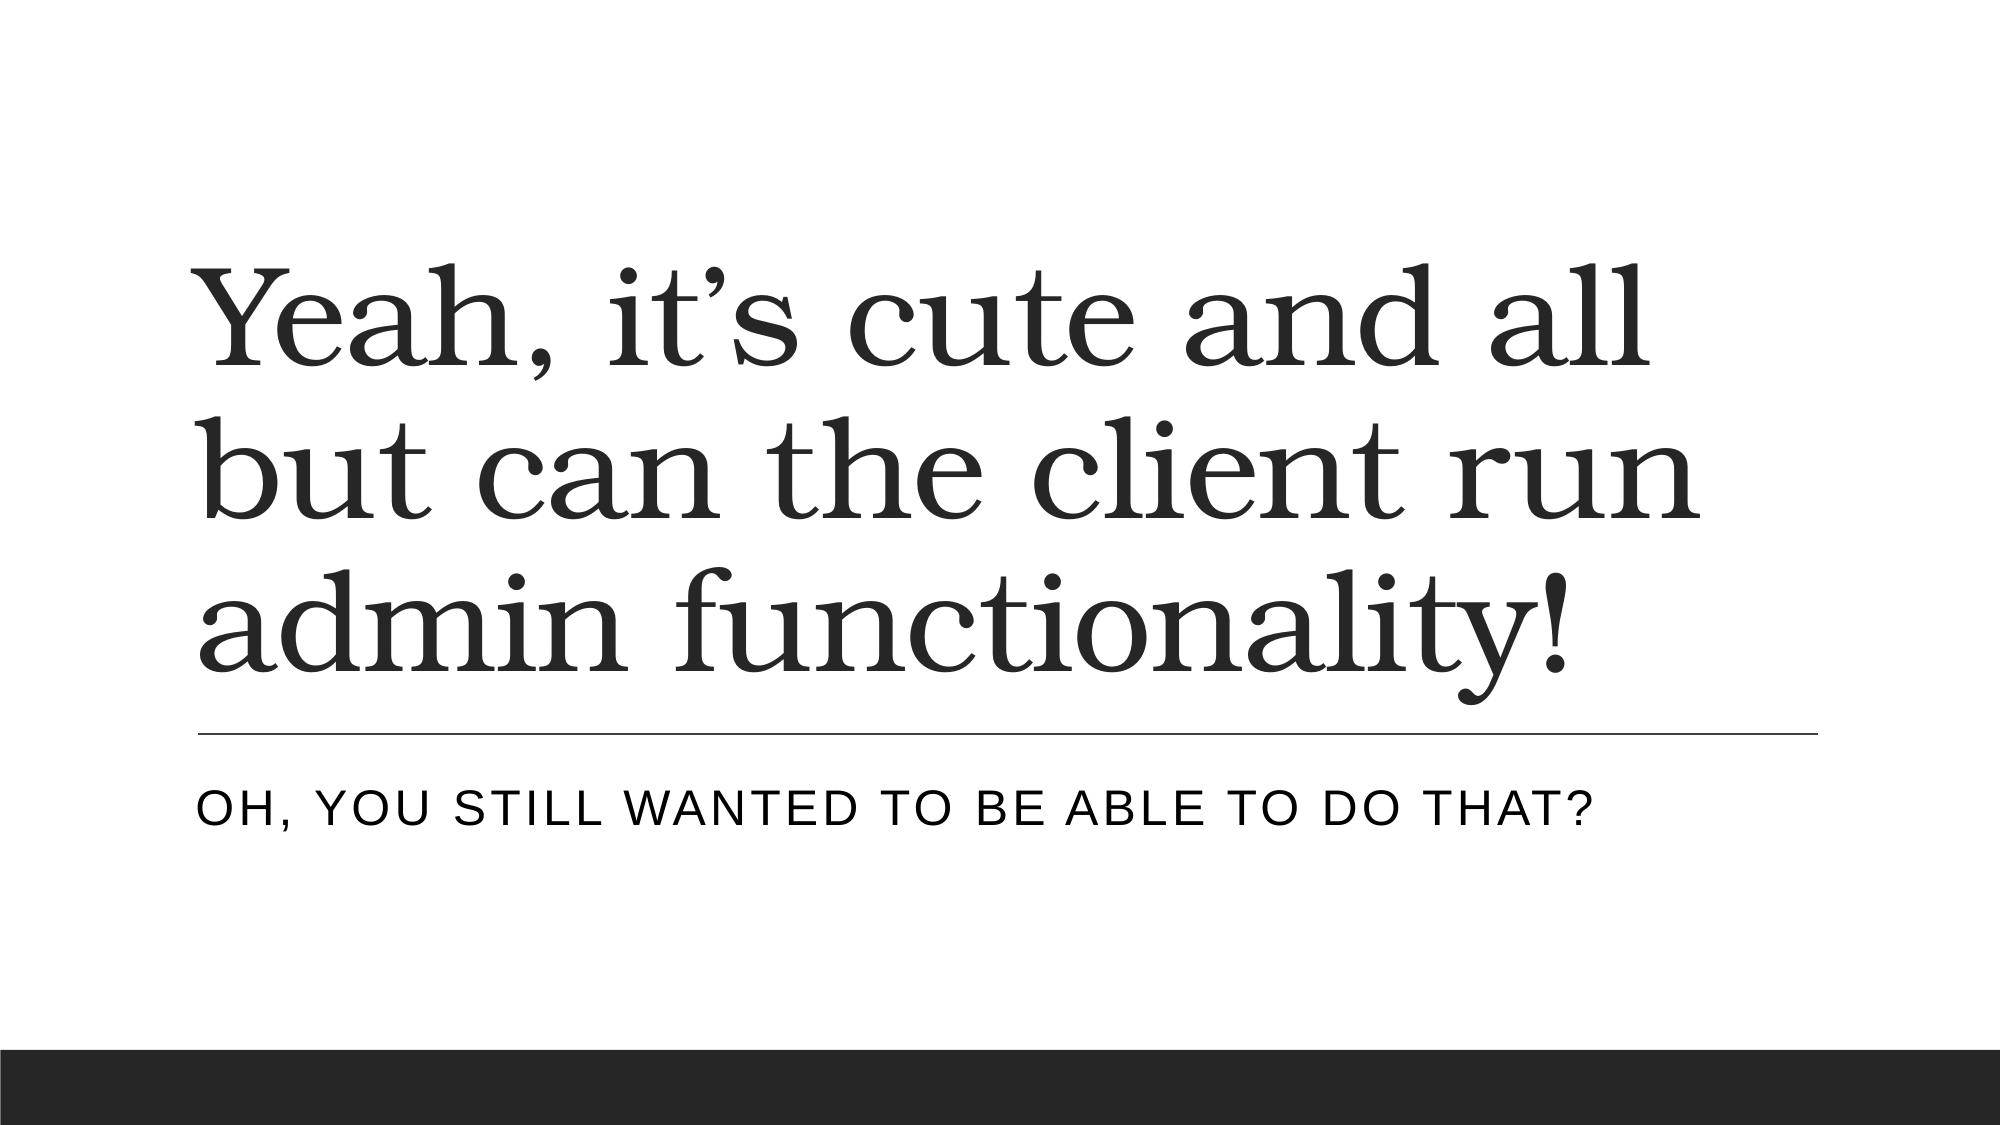

# Yeah, it’s cute and all but can the client run admin functionality!
Oh, you still wanted to be able to do that?